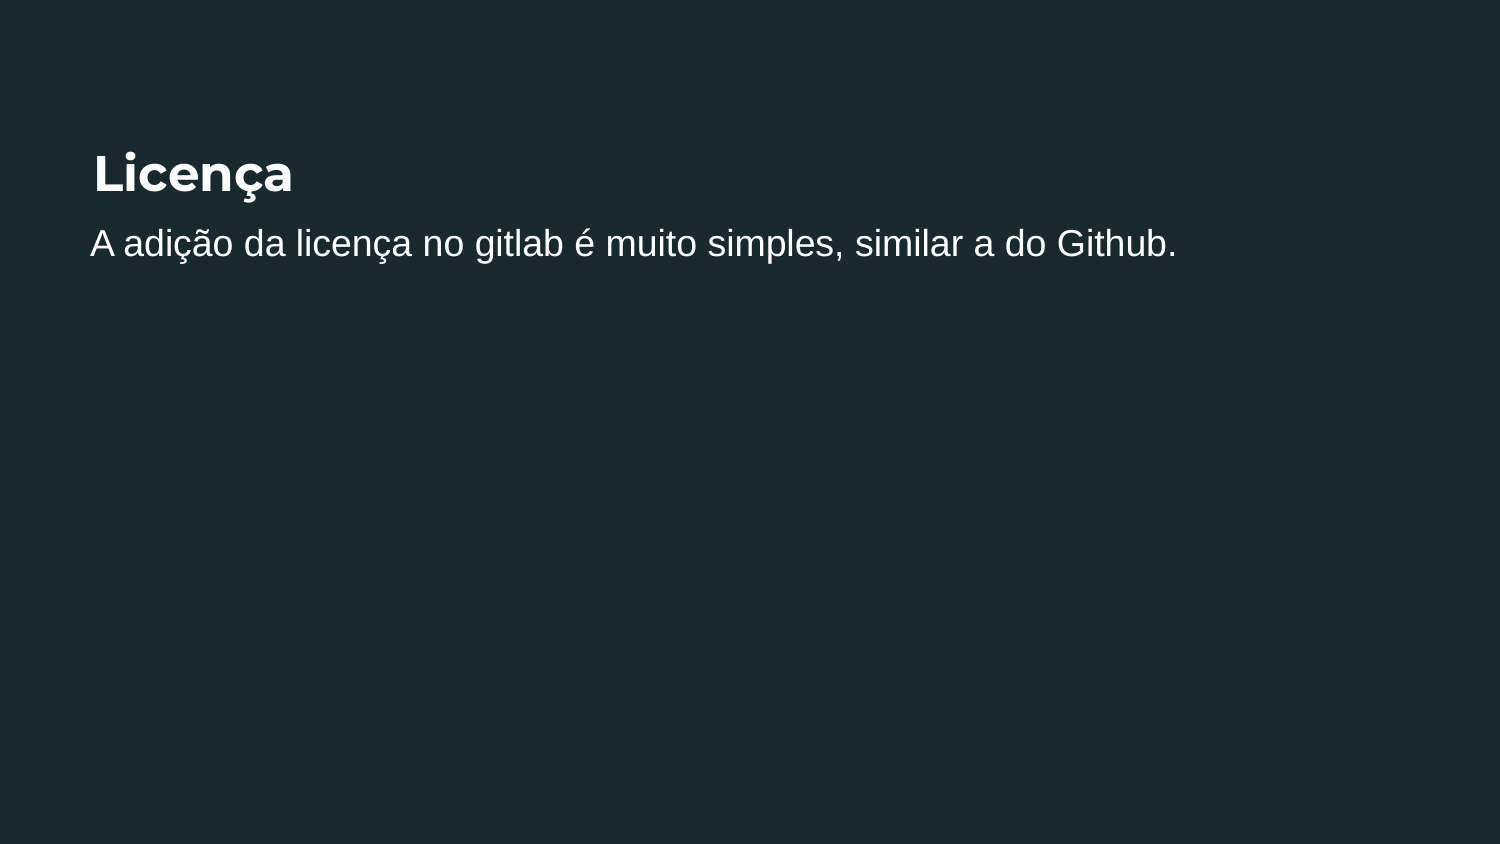

# Licença
A adição da licença no gitlab é muito simples, similar a do Github.